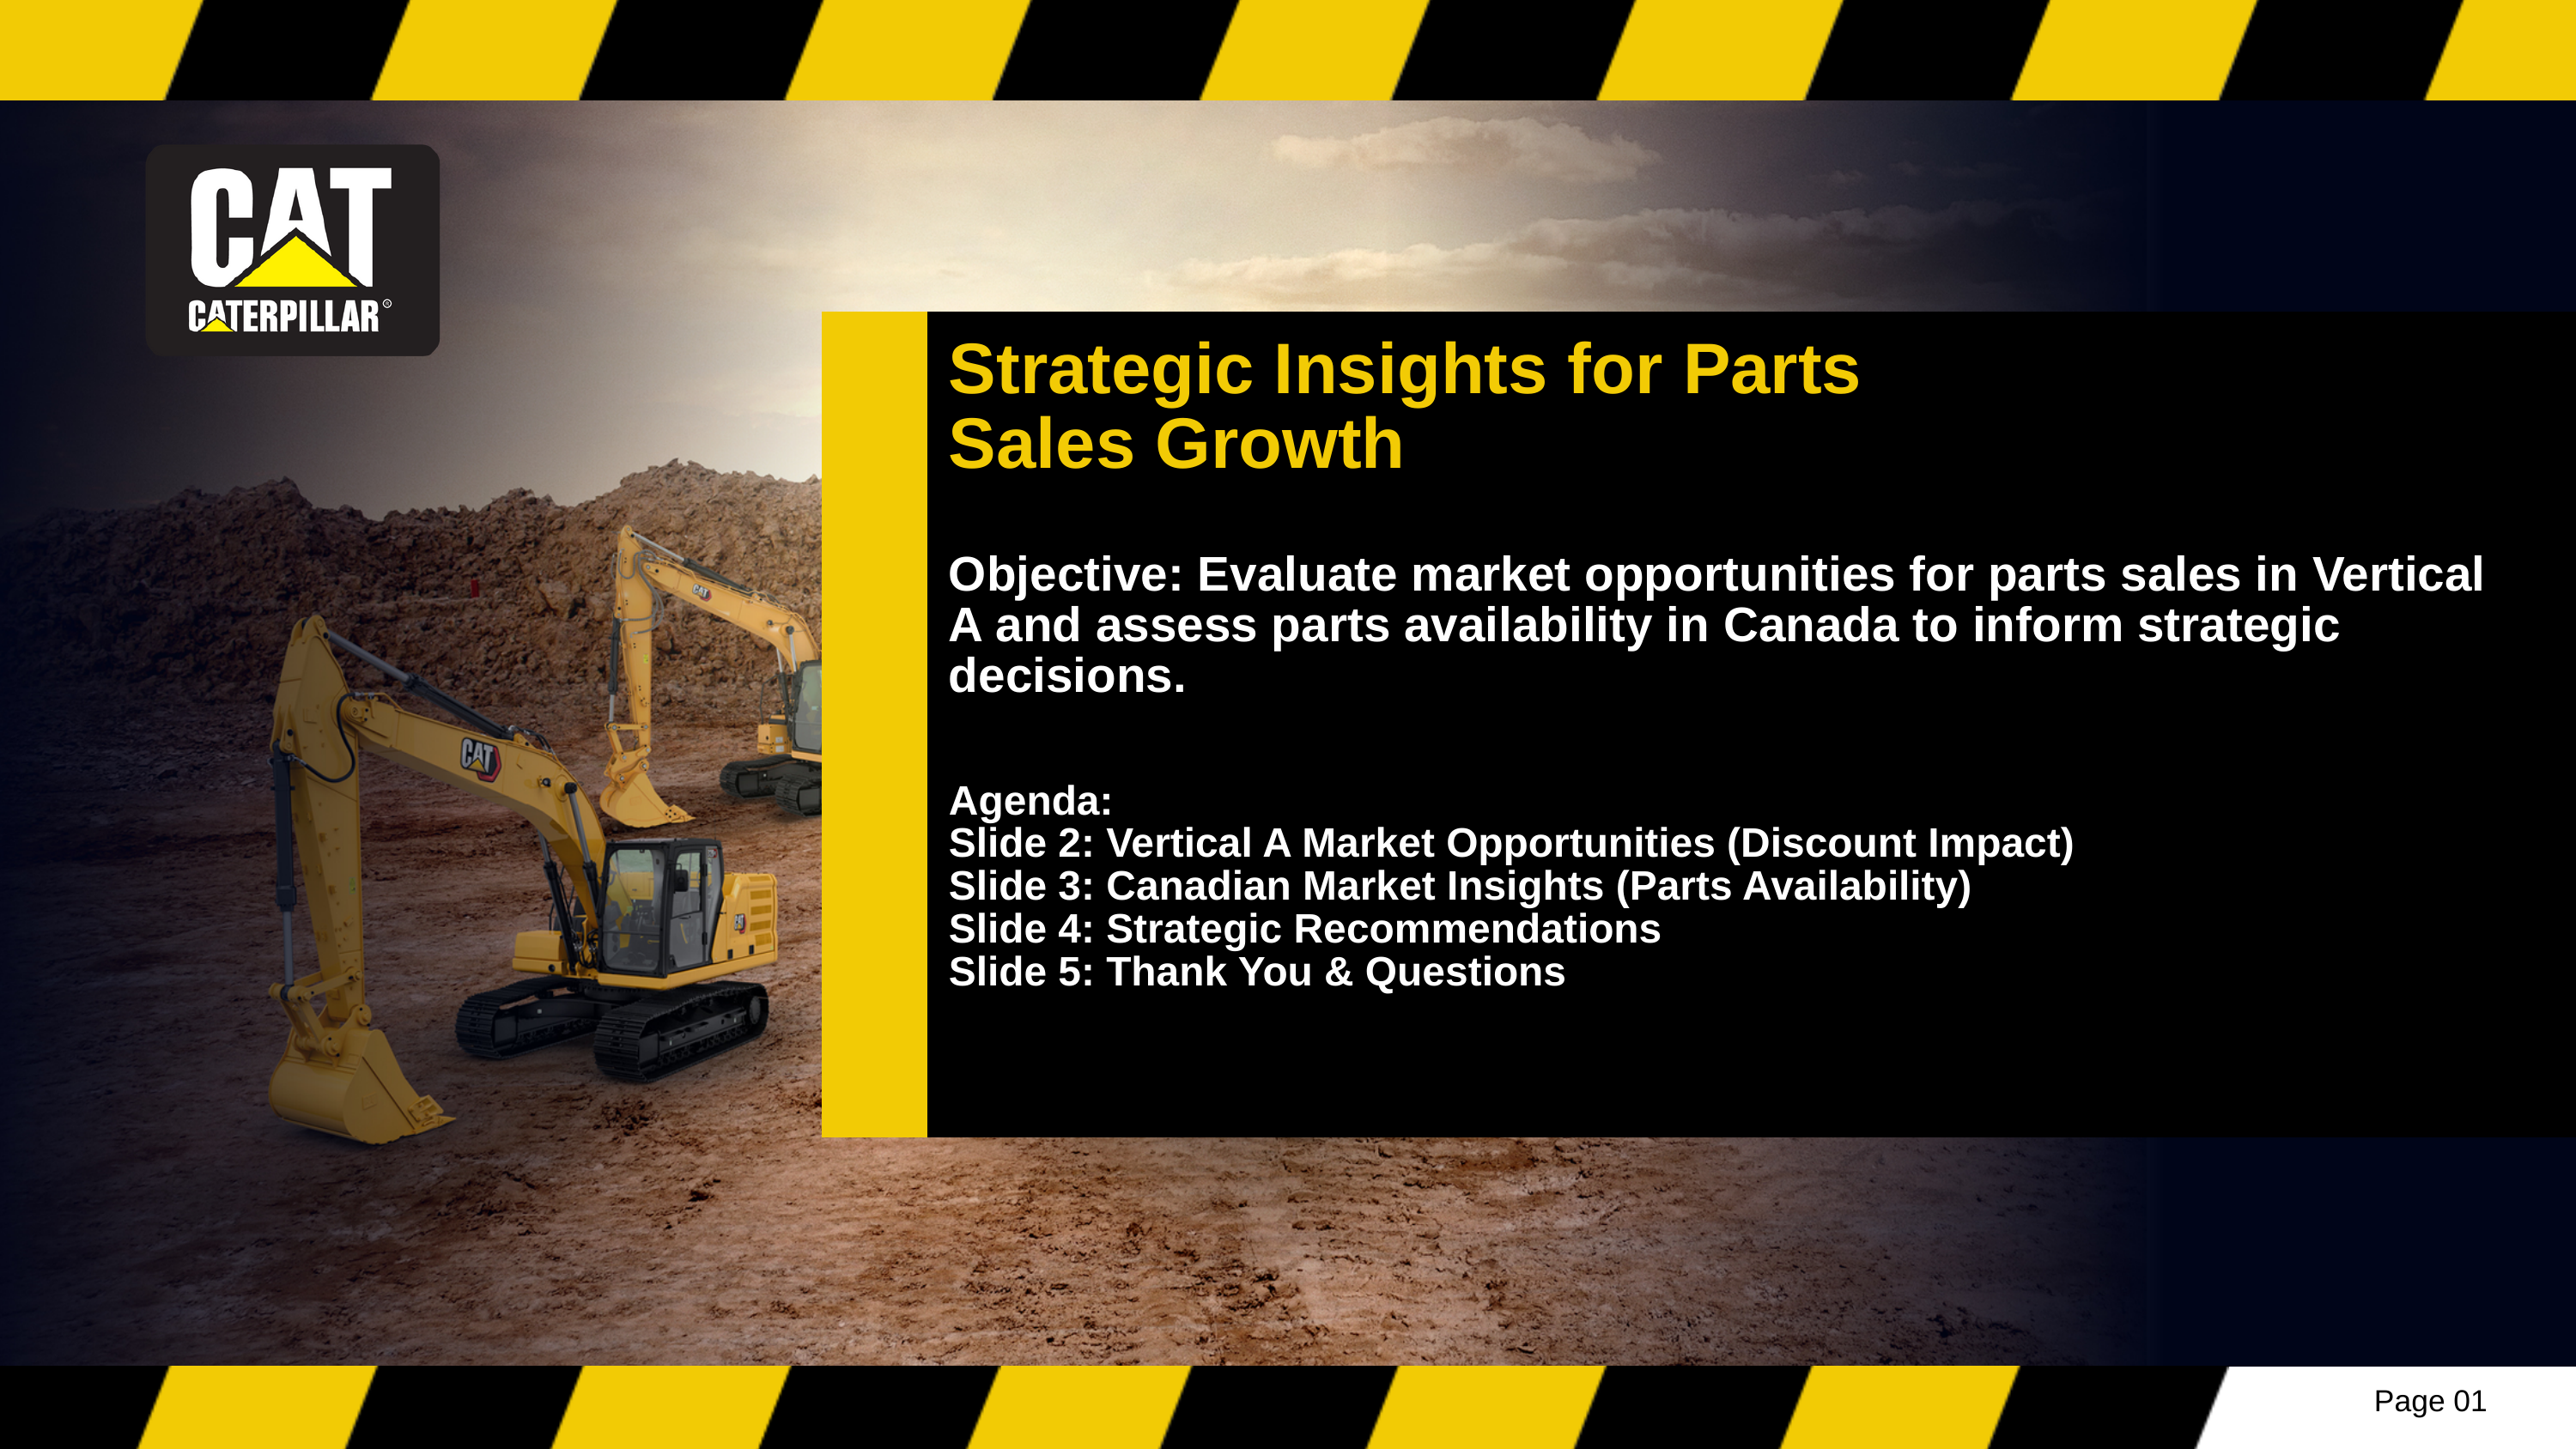

Strategic Insights for Parts Sales Growth

Objective: Evaluate market opportunities for parts sales in Vertical A and assess parts availability in Canada to inform strategic decisions.
Agenda:
Slide 2: Vertical A Market Opportunities (Discount Impact)
Slide 3: Canadian Market Insights (Parts Availability)
Slide 4: Strategic Recommendations
Slide 5: Thank You & Questions

Page 01